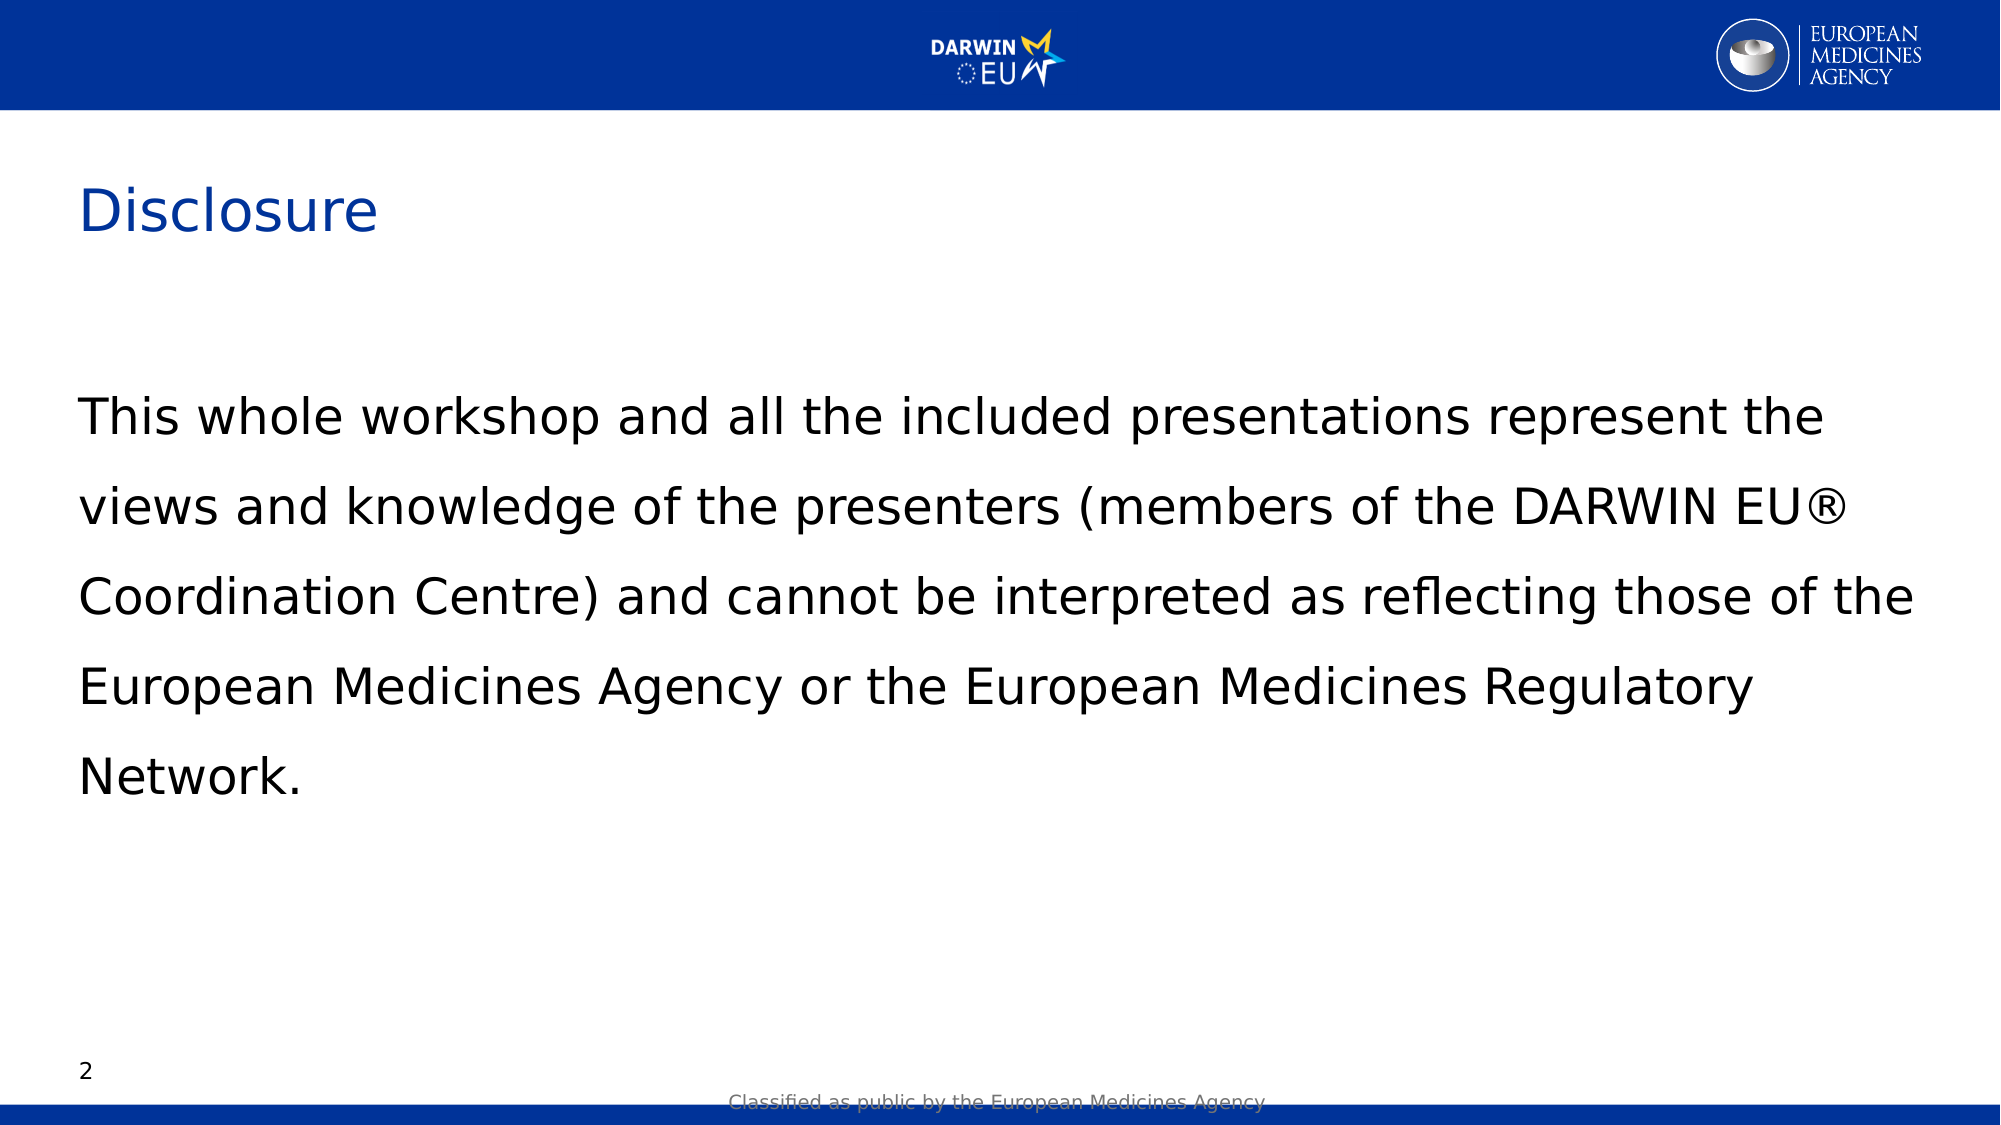

# Disclosure
This whole workshop and all the included presentations represent the views and knowledge of the presenters (members of the DARWIN EU® Coordination Centre) and cannot be interpreted as reflecting those of the European Medicines Agency or the European Medicines Regulatory Network.
2